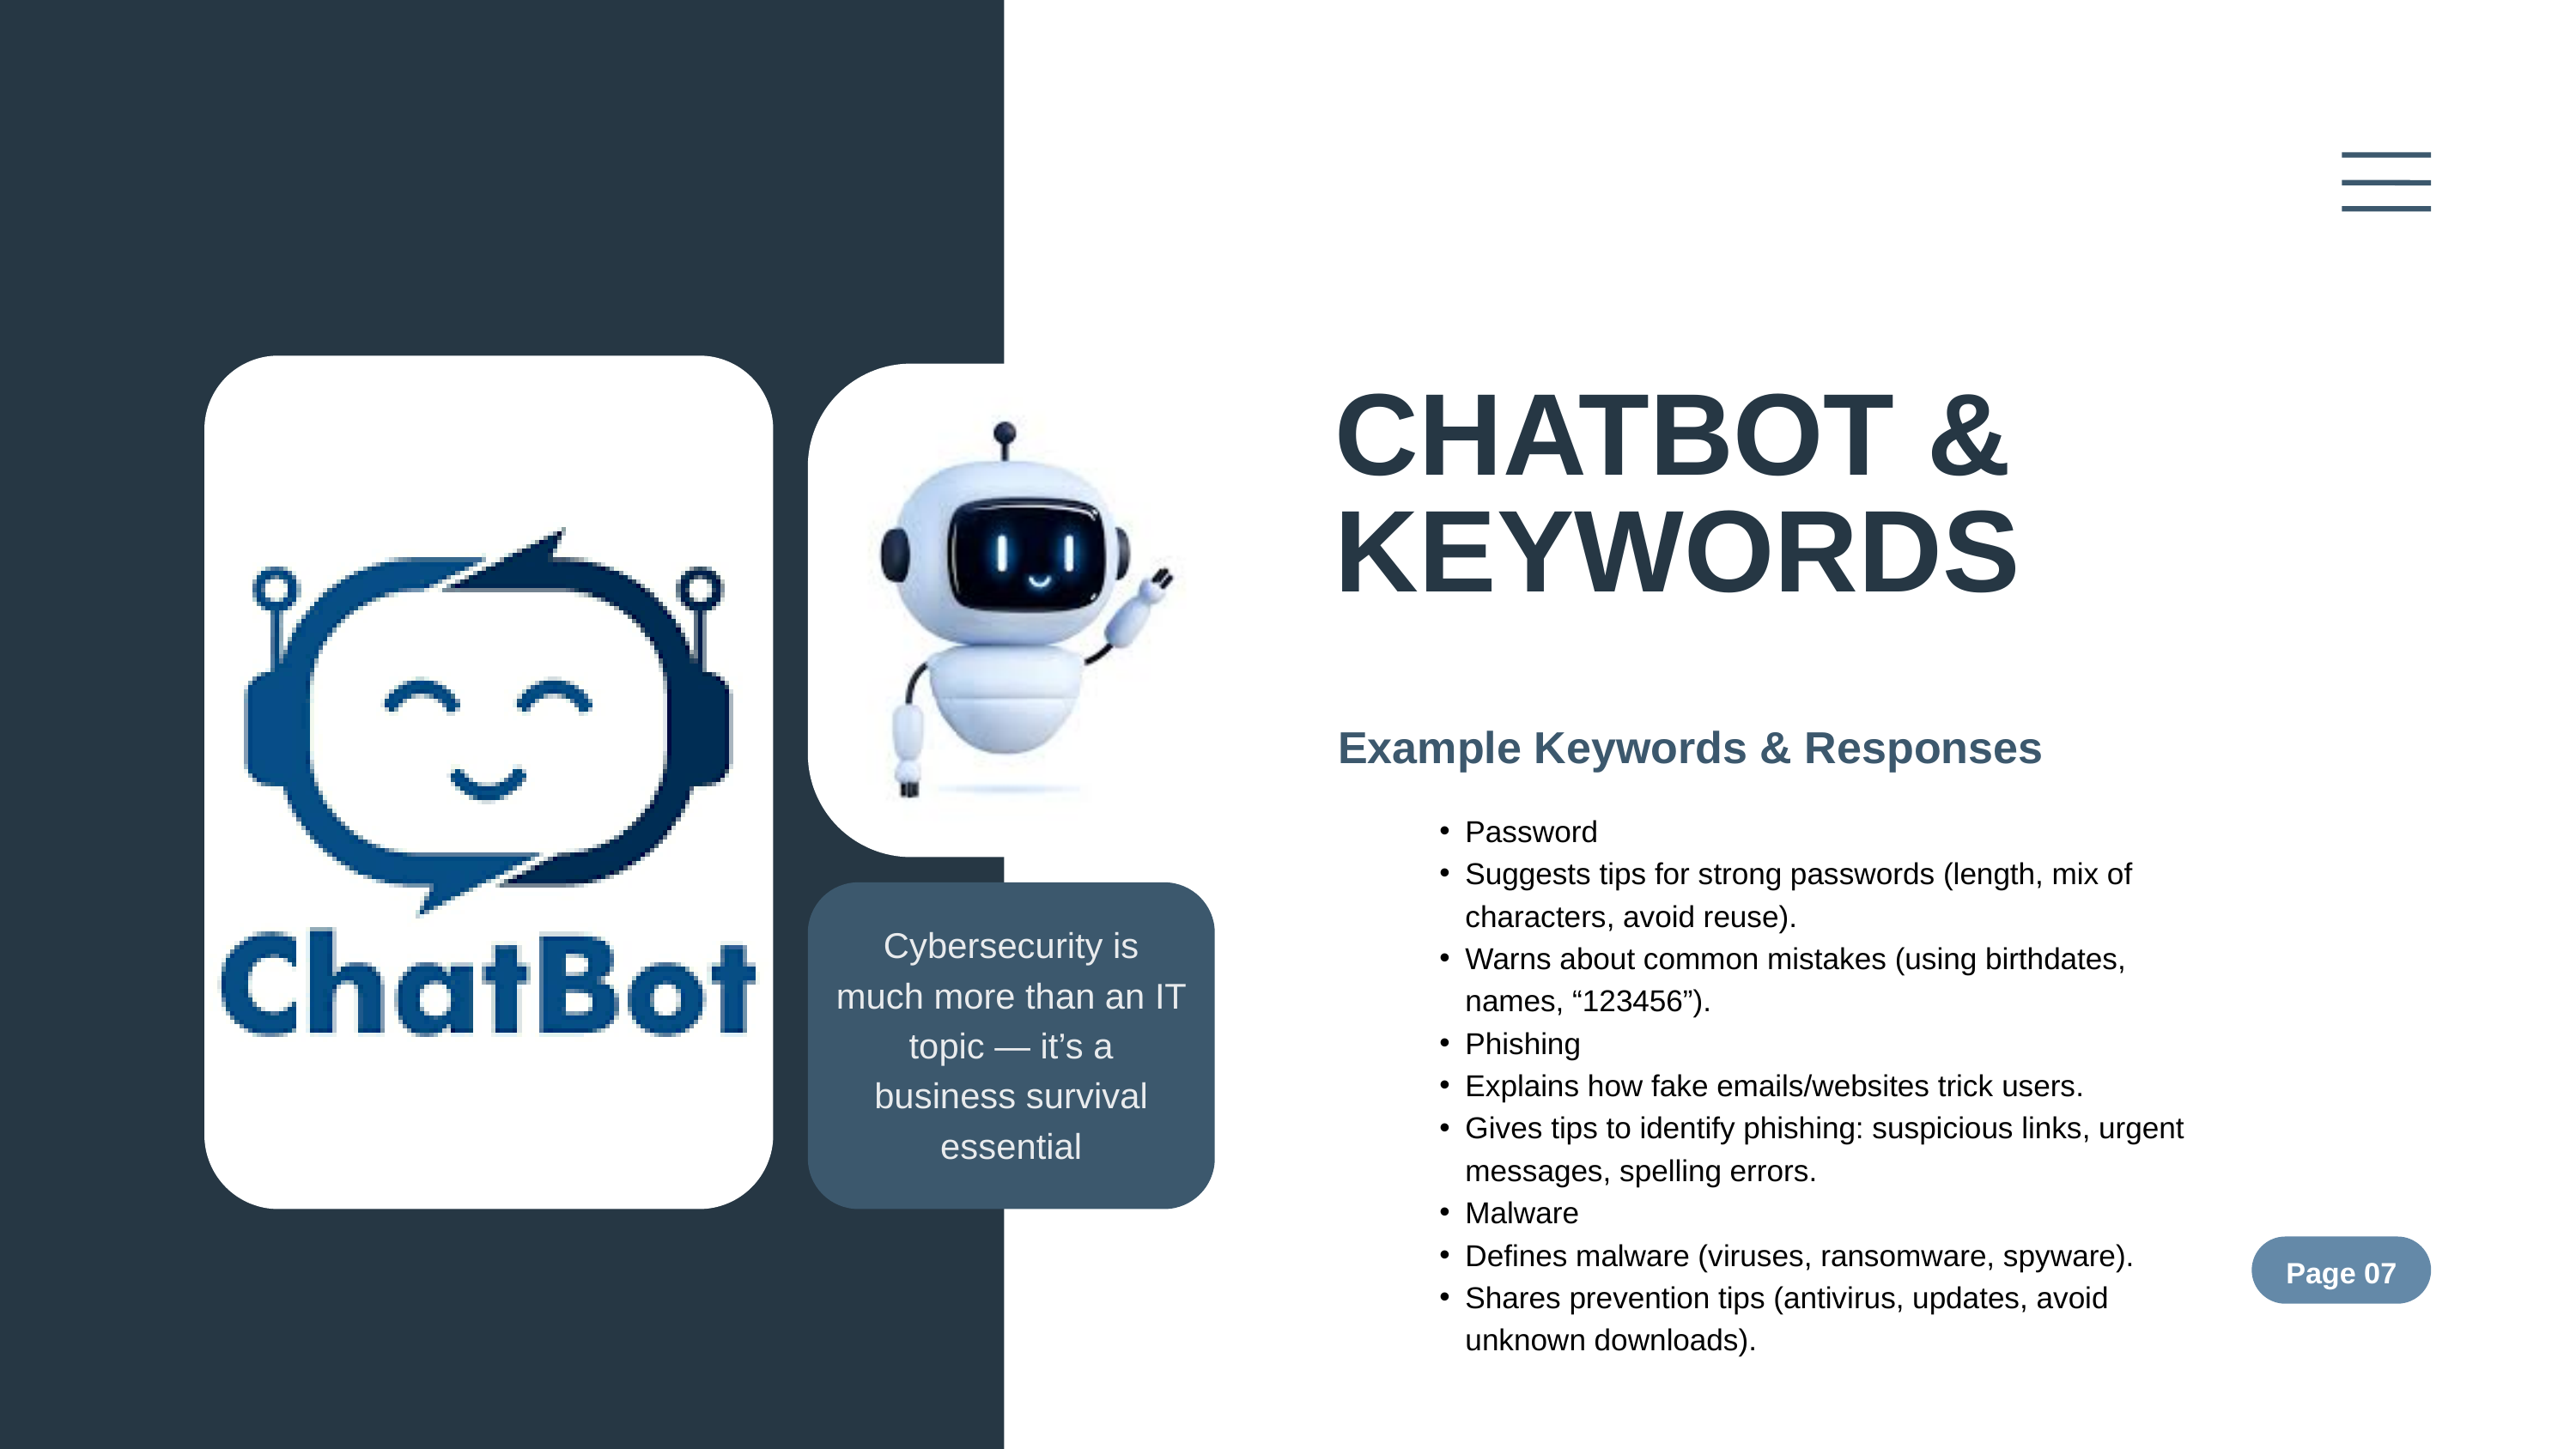

CHATBOT & KEYWORDS
Example Keywords & Responses

Password
Suggests tips for strong passwords (length, mix of characters, avoid reuse).
Warns about common mistakes (using birthdates, names, “123456”).
Phishing
Explains how fake emails/websites trick users.
Gives tips to identify phishing: suspicious links, urgent messages, spelling errors.
Malware
Defines malware (viruses, ransomware, spyware).
Shares prevention tips (antivirus, updates, avoid unknown downloads).

Cybersecurity is much more than an IT topic — it’s a business survival essential

Page 07